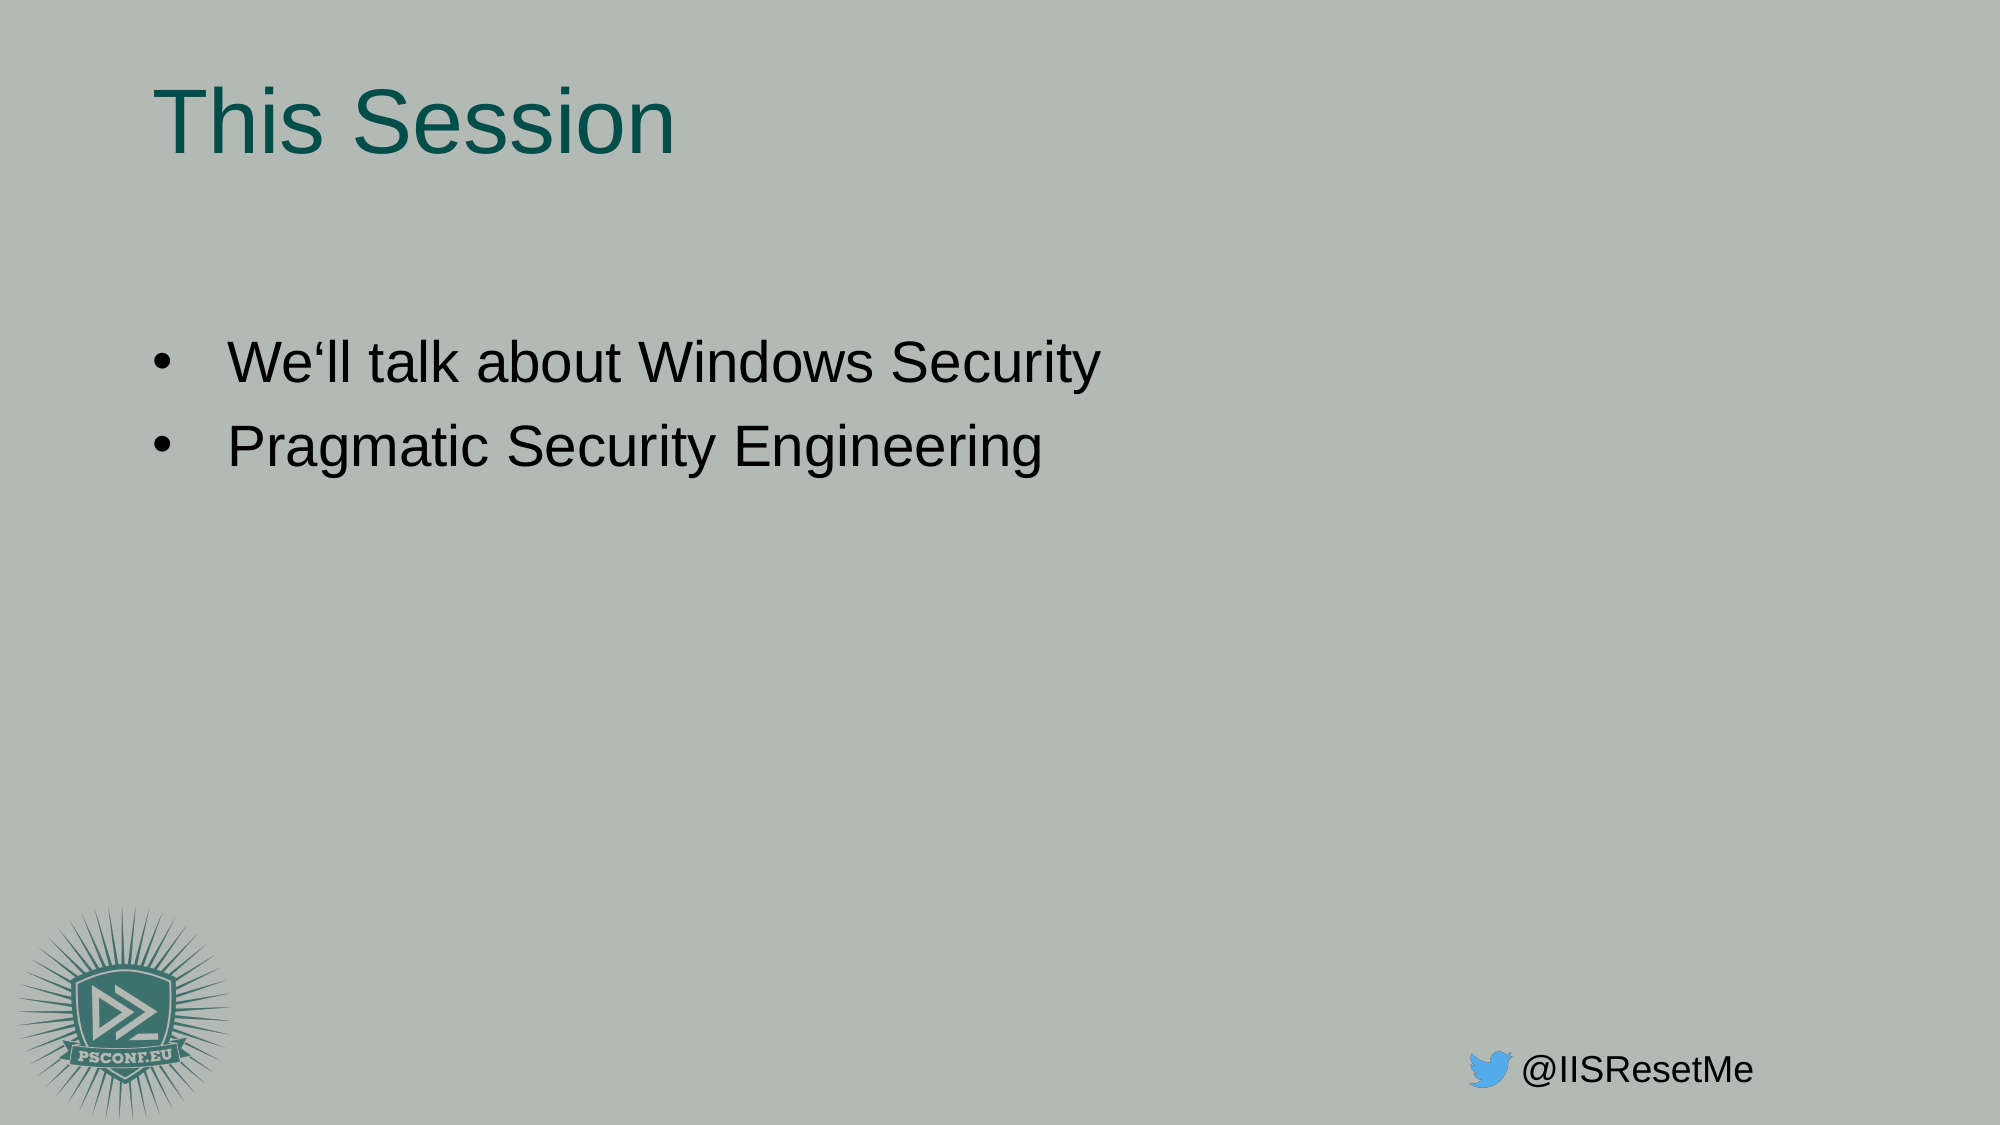

# This Session

We‘ll talk about Windows Security
Pragmatic Security Engineering

@IISResetMe